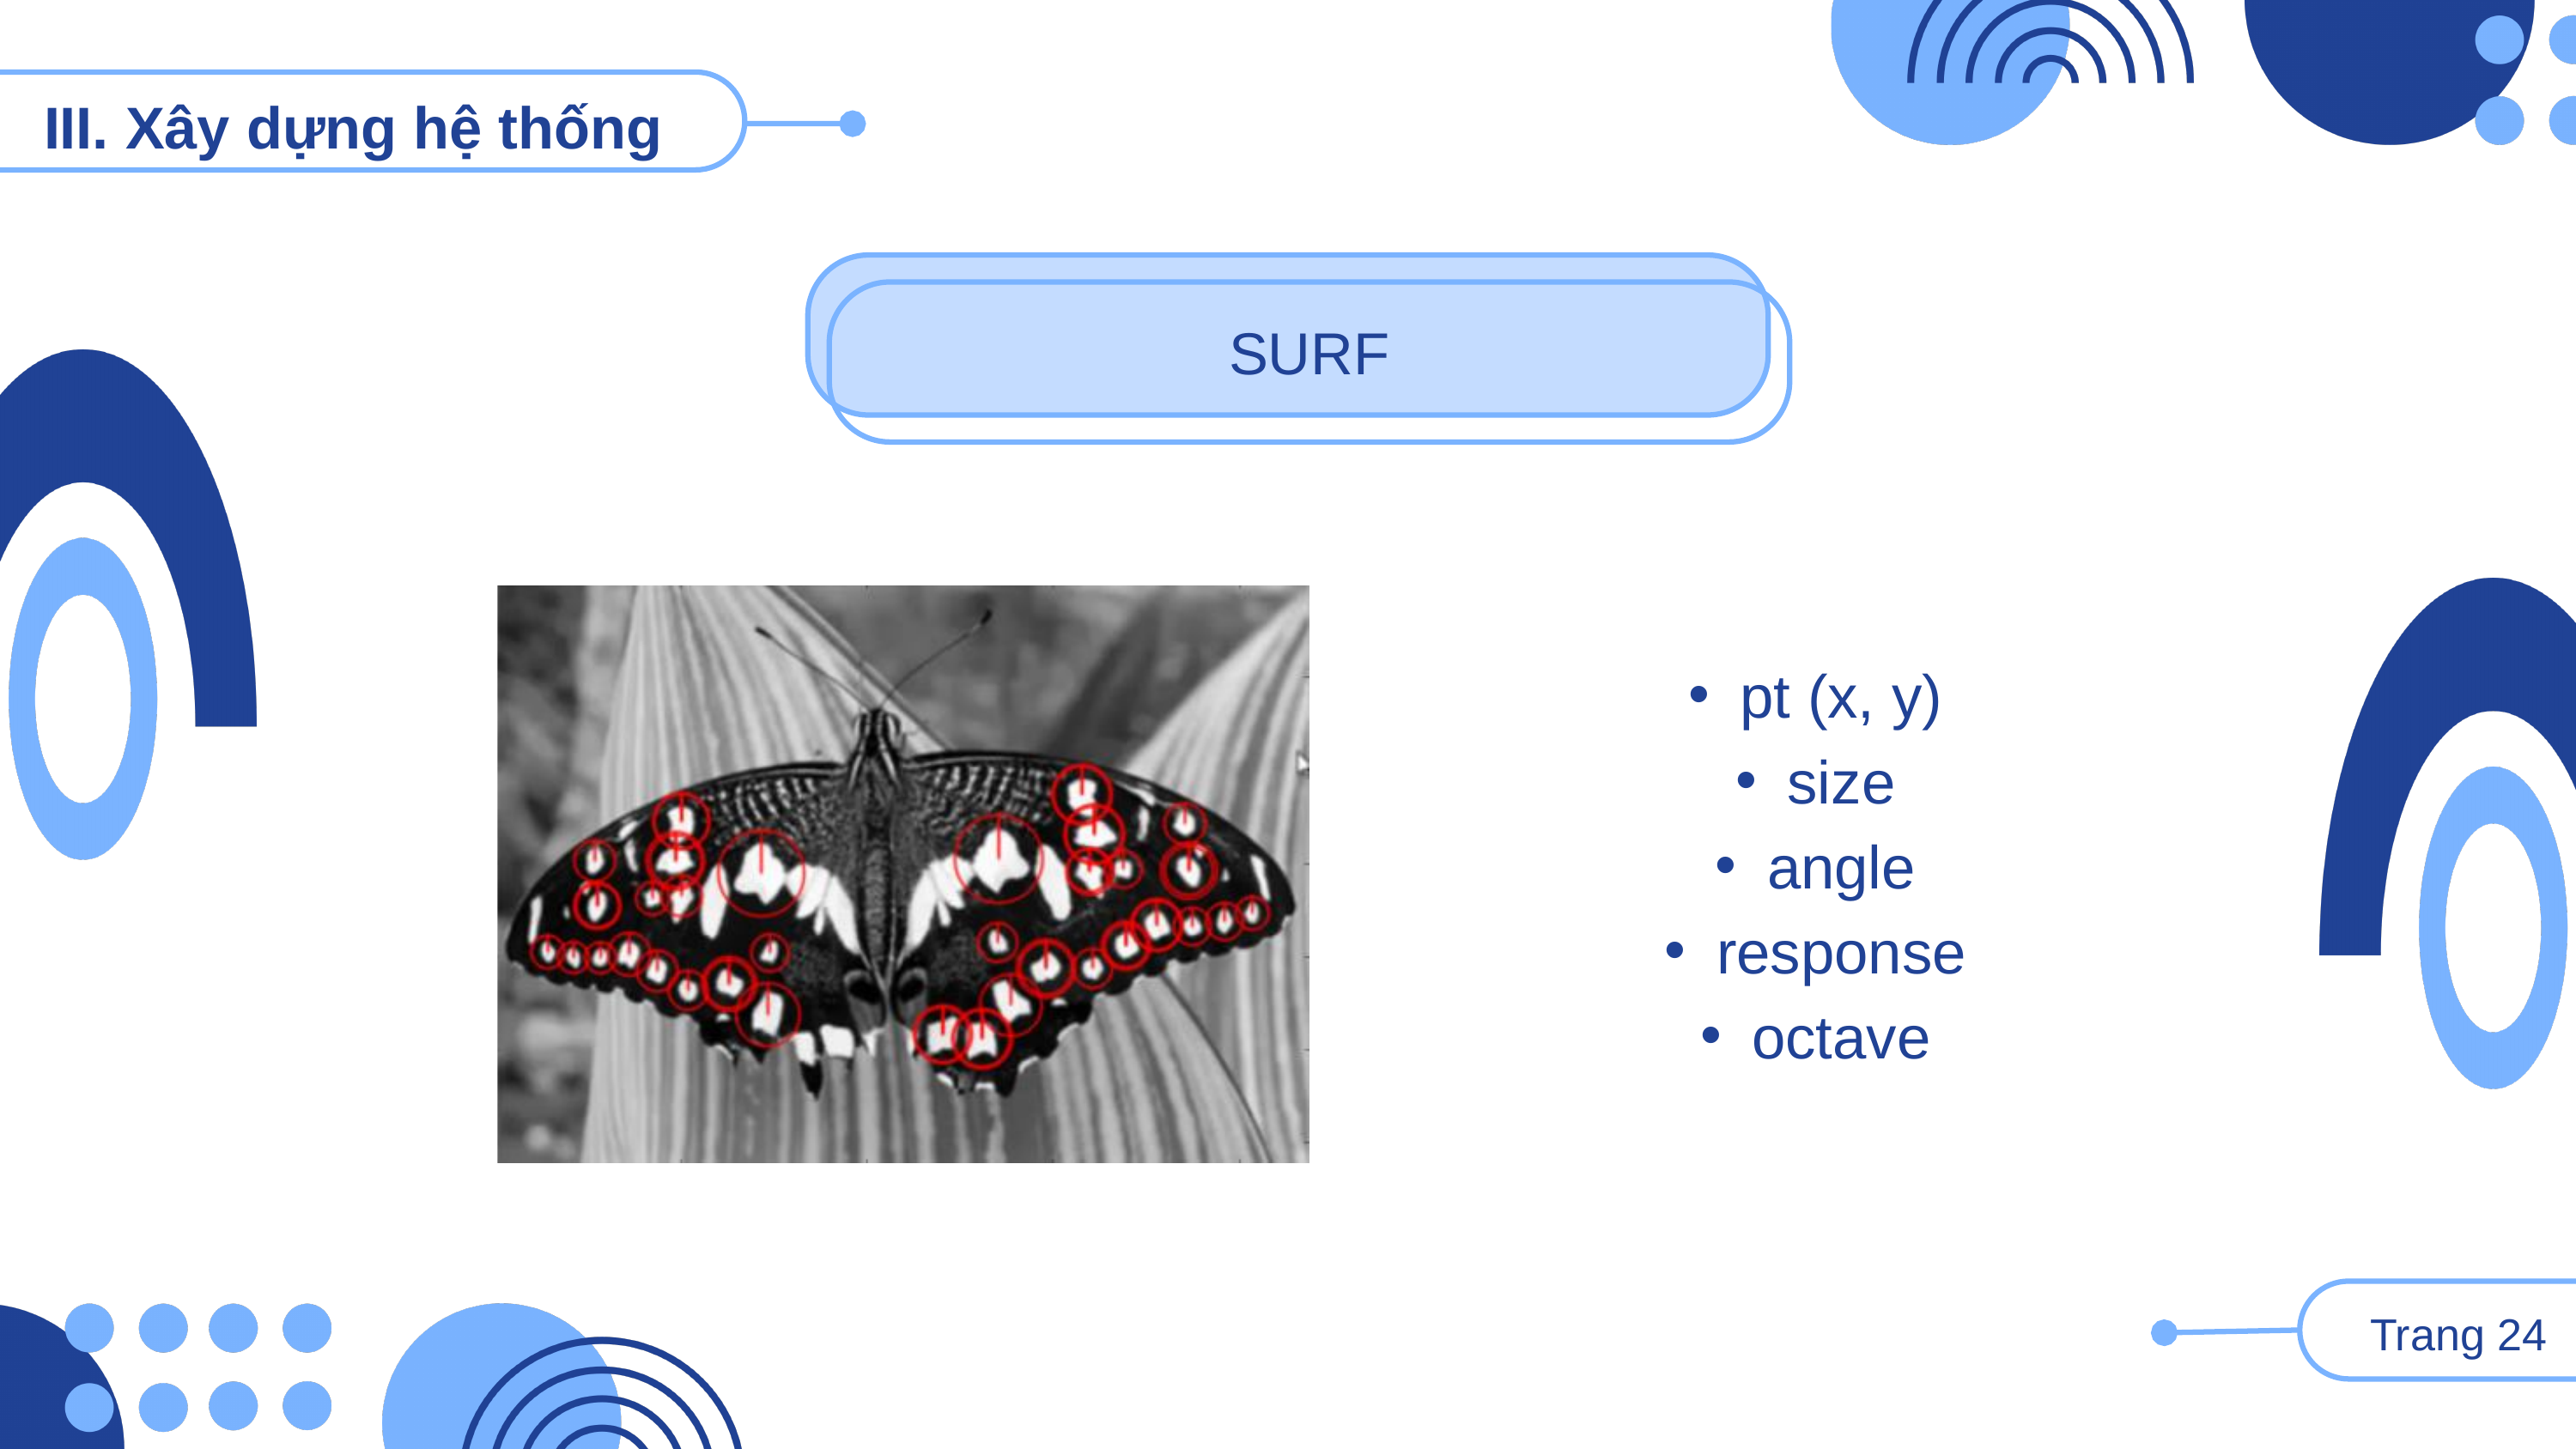

III. Xây dựng hệ thống

SURF

pt (x, y)
size
angle
response
octave

 Trang 24